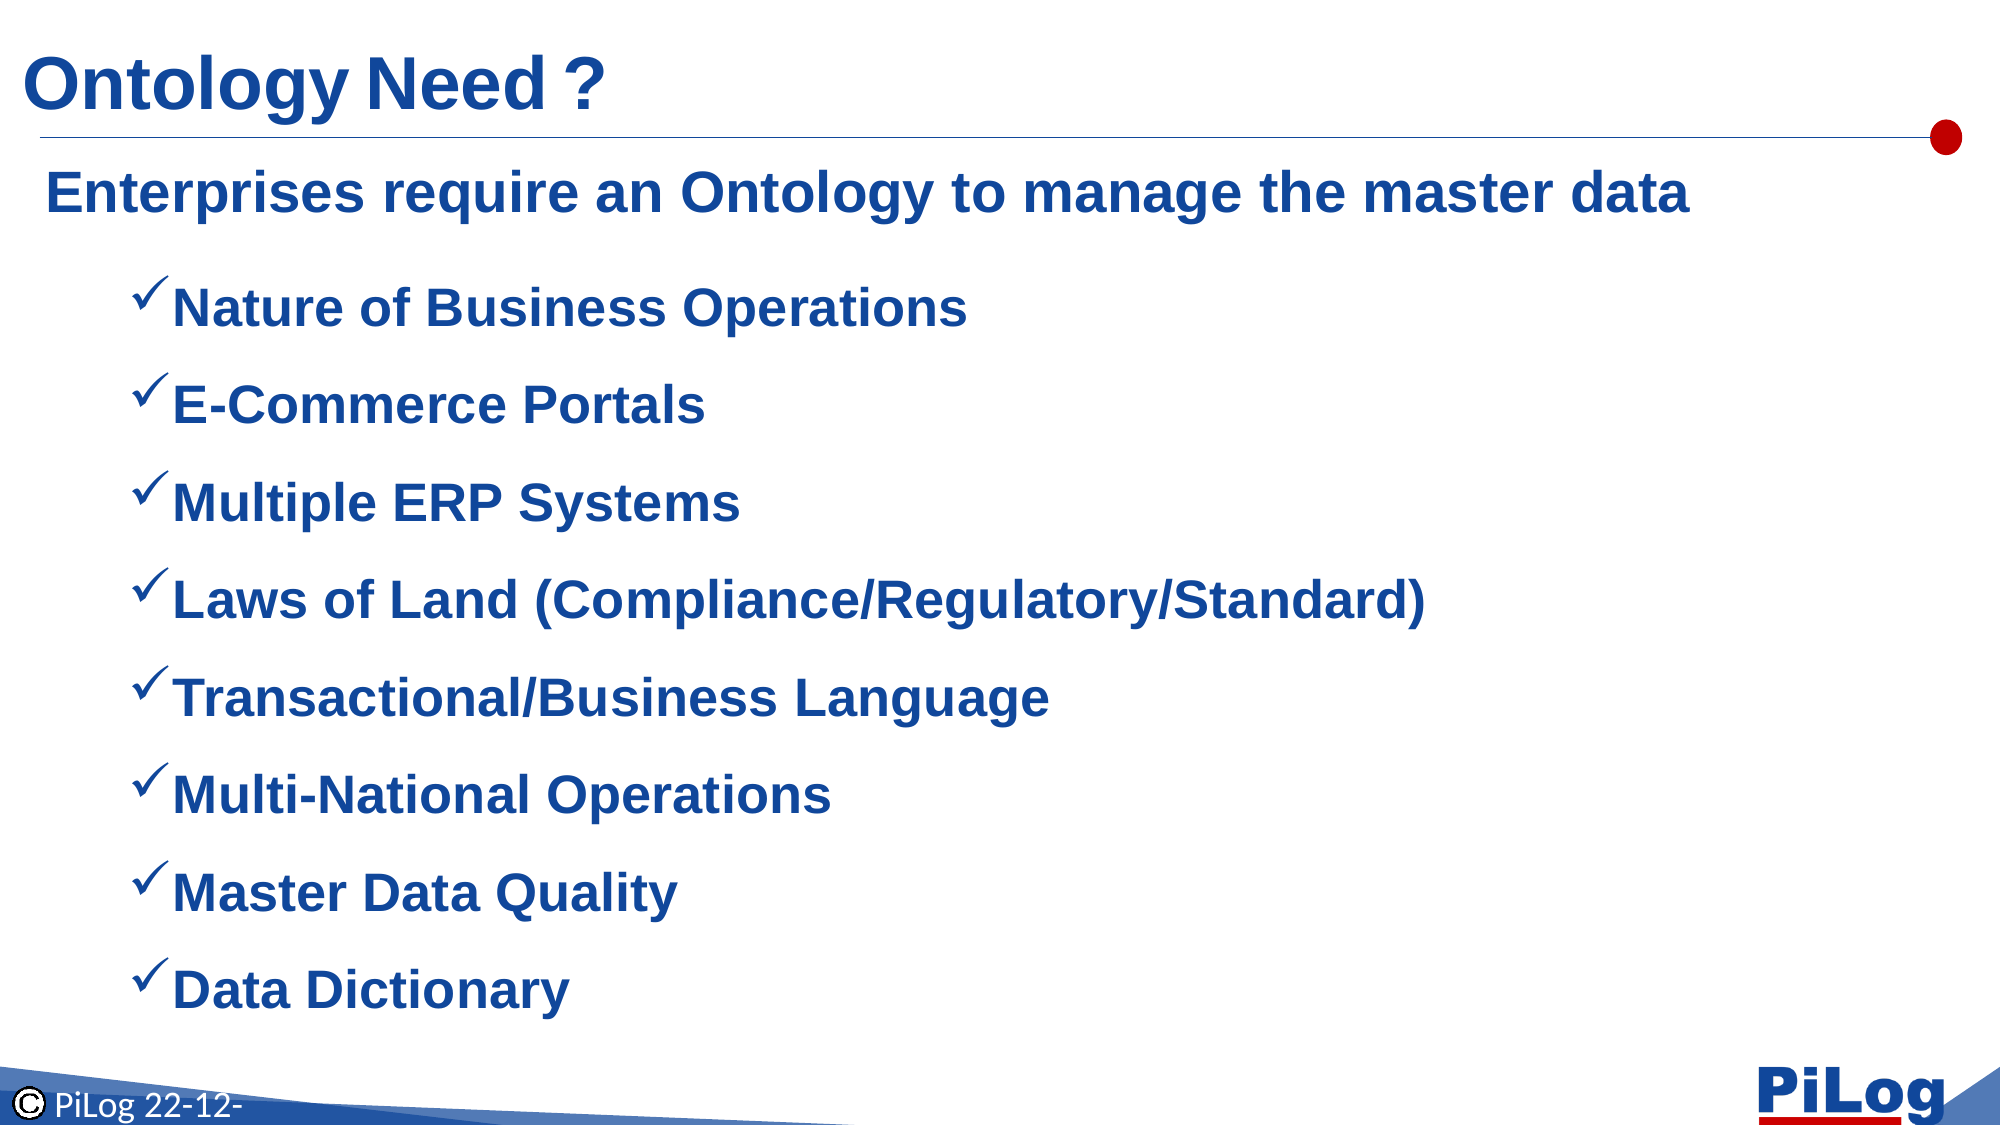

Ontology Need ?
Enterprises require an Ontology to manage the master data
Nature of Business Operations
E-Commerce Portals
Multiple ERP Systems
Laws of Land (Compliance/Regulatory/Standard)
Transactional/Business Language
Multi-National Operations
Master Data Quality
Data Dictionary
PiLog 22-12-2025